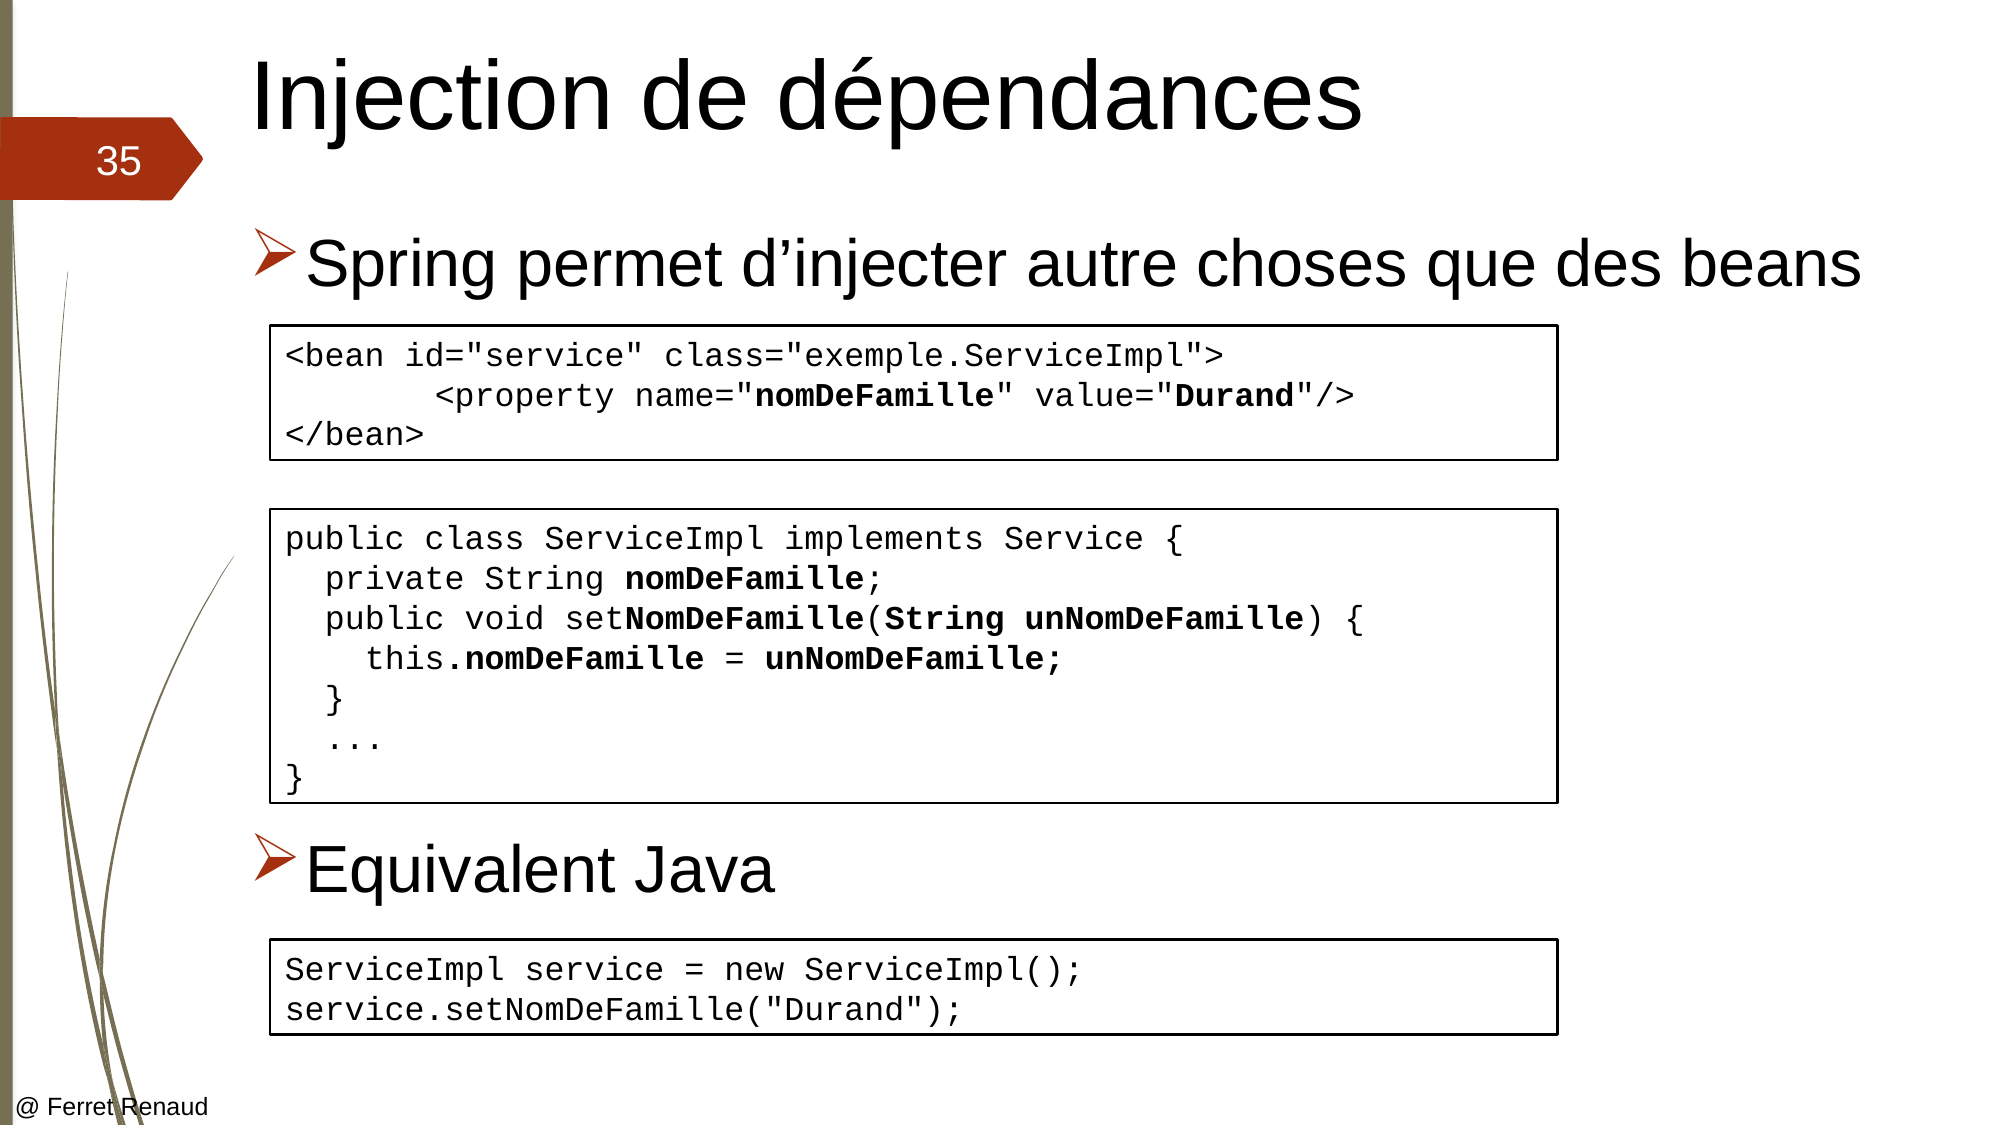

# Injection de dépendances
35
Spring permet d’injecter autre choses que des beans

Equivalent Java

<bean id="service" class="exemple.ServiceImpl">
	<property name="nomDeFamille" value="Durand"/>
</bean>
public class ServiceImpl implements Service {
  private String nomDeFamille;
  public void setNomDeFamille(String unNomDeFamille) {
    this.nomDeFamille = unNomDeFamille;
  }
  ...
}
ServiceImpl service = new ServiceImpl();
service.setNomDeFamille("Durand");
@ Ferret Renaud